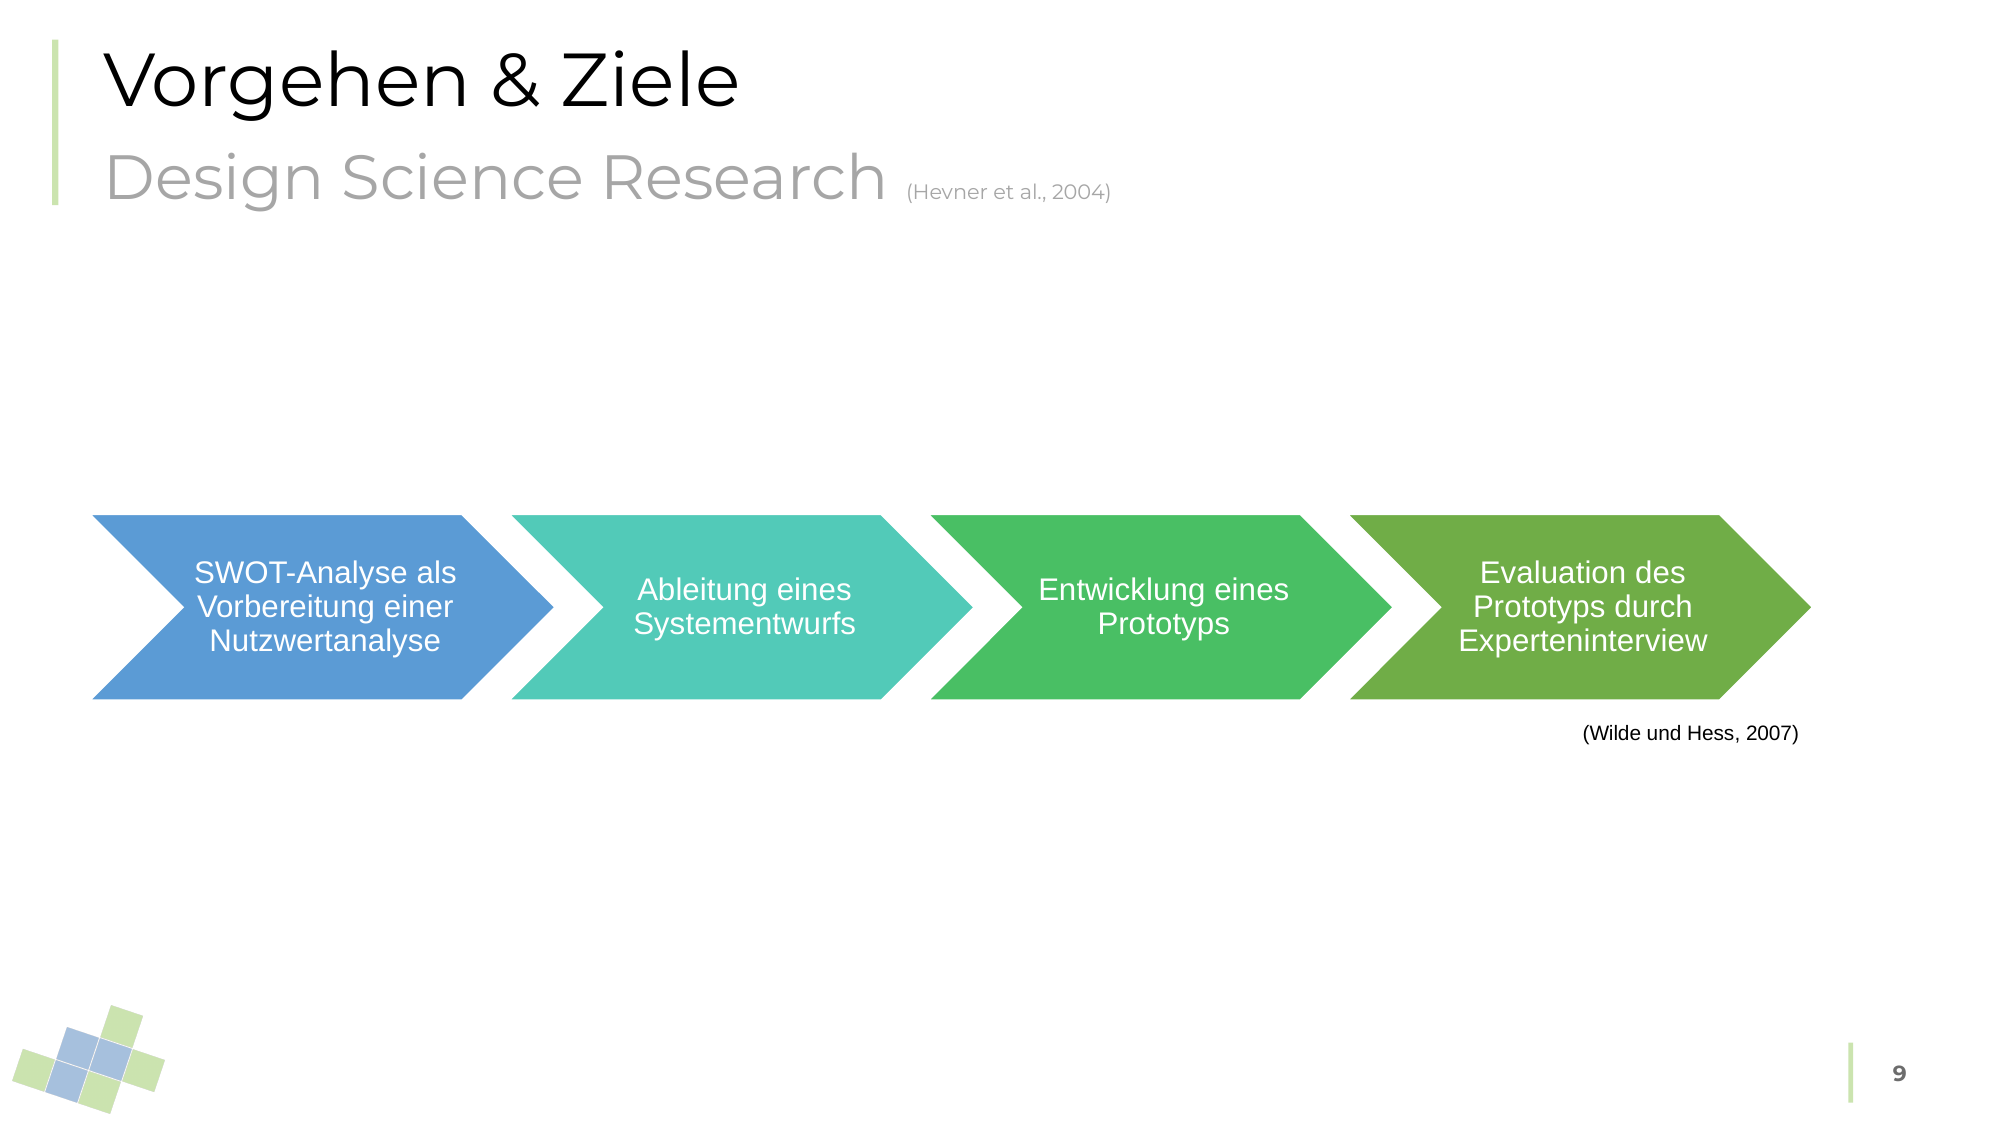

# Vorgehen & Ziele
Design Science Research (Hevner et al., 2004)
SWOT-Analyse als Vorbereitung einer Nutzwertanalyse
Ableitung eines Systementwurfs
Entwicklung eines Prototyps
Evaluation des Prototyps durch Experteninterview
(Wilde und Hess, 2007)
9